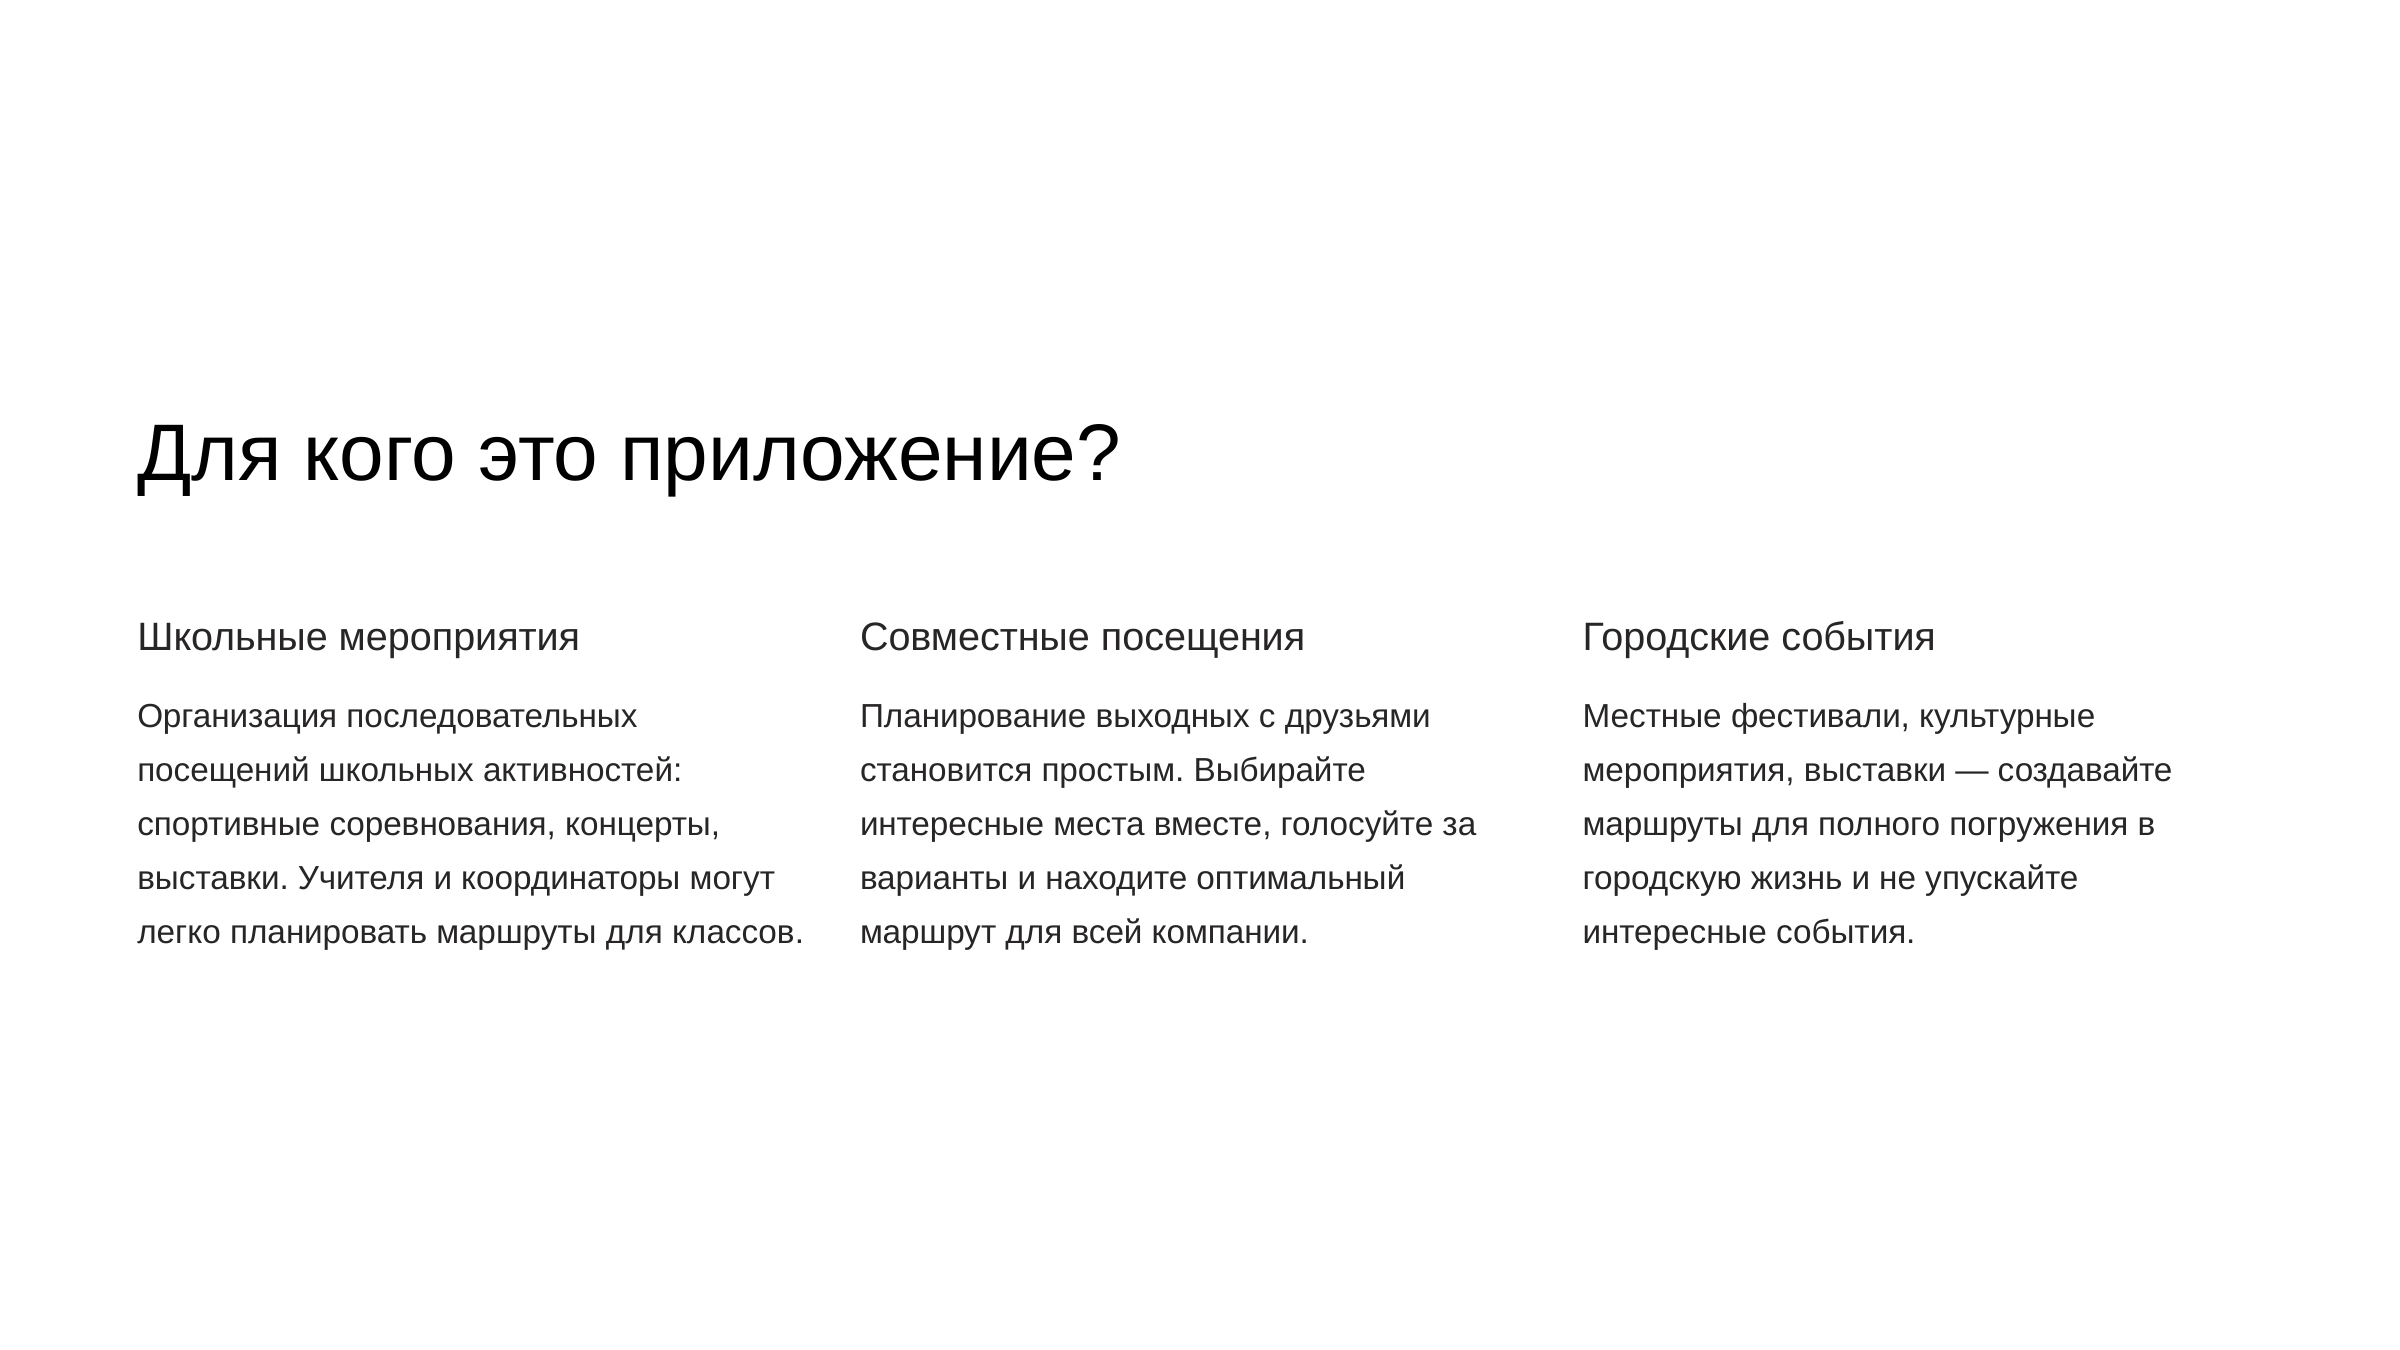

Для кого это приложение?
Школьные мероприятия
Совместные посещения
Городские события
Организация последовательных посещений школьных активностей: спортивные соревнования, концерты, выставки. Учителя и координаторы могут легко планировать маршруты для классов.
Планирование выходных с друзьями становится простым. Выбирайте интересные места вместе, голосуйте за варианты и находите оптимальный маршрут для всей компании.
Местные фестивали, культурные мероприятия, выставки — создавайте маршруты для полного погружения в городскую жизнь и не упускайте интересные события.